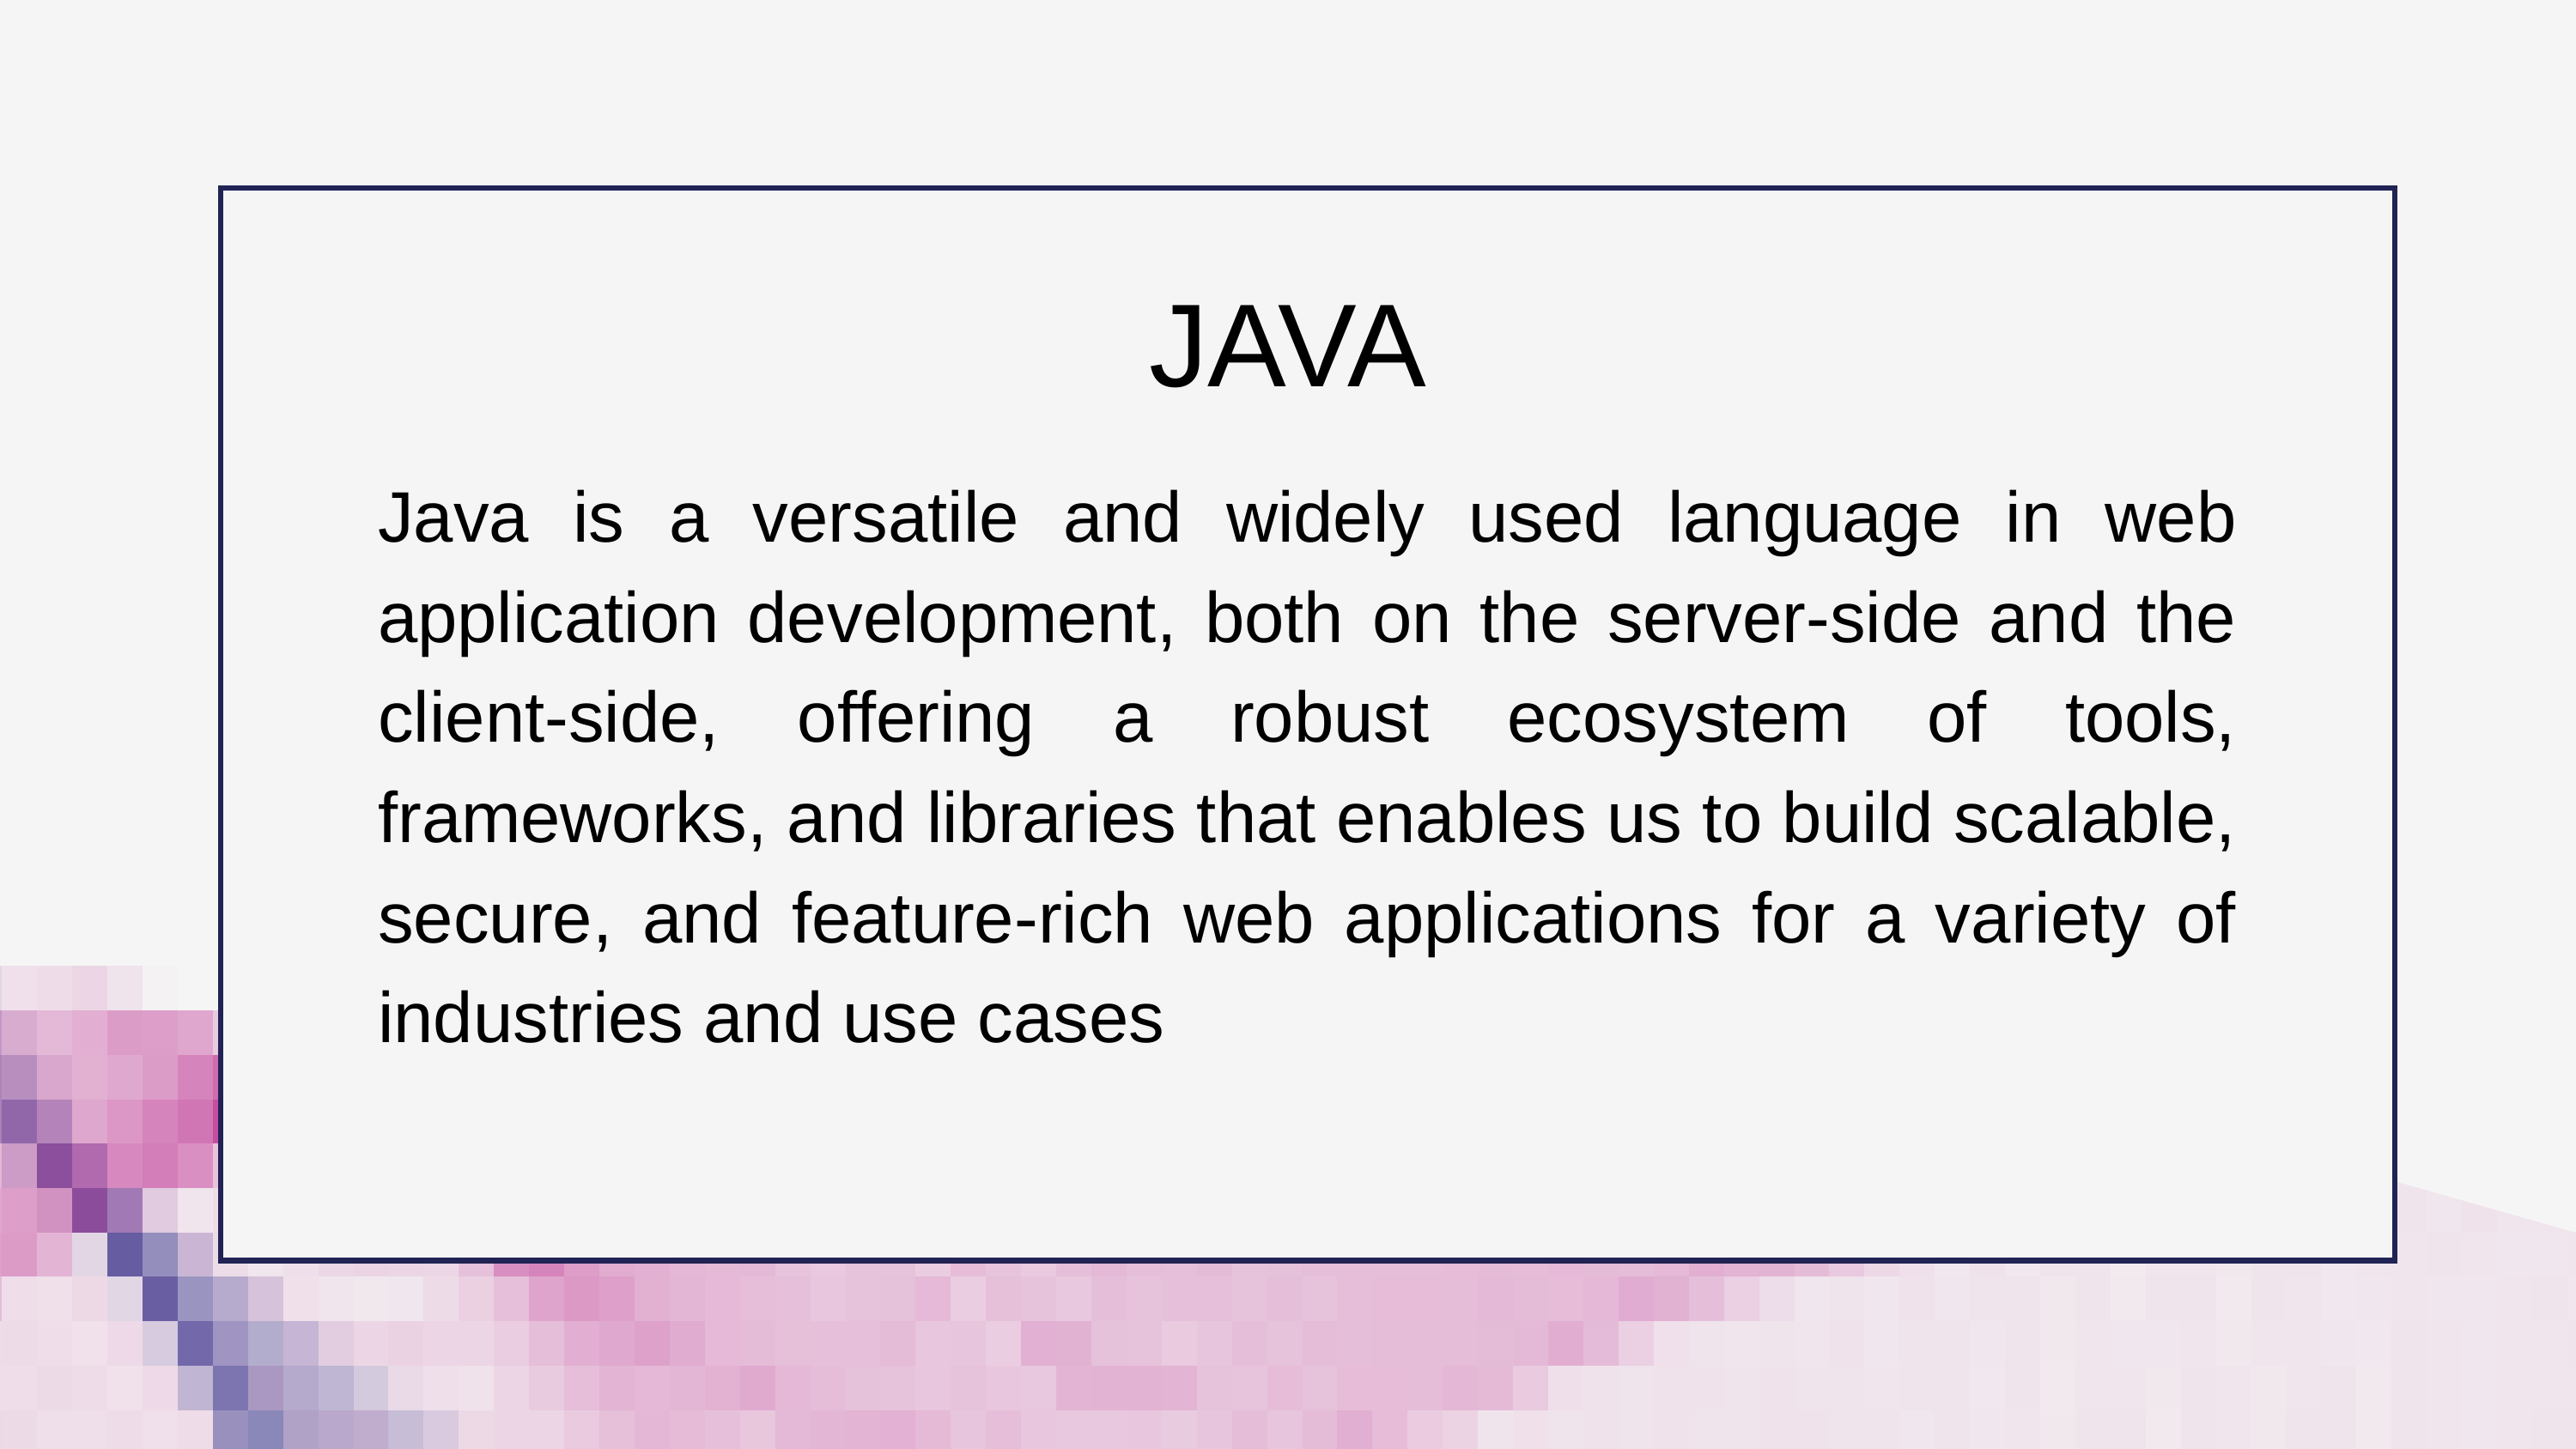

JAVA
Java is a versatile and widely used language in web application development, both on the server-side and the client-side, offering a robust ecosystem of tools, frameworks, and libraries that enables us to build scalable, secure, and feature-rich web applications for a variety of industries and use cases